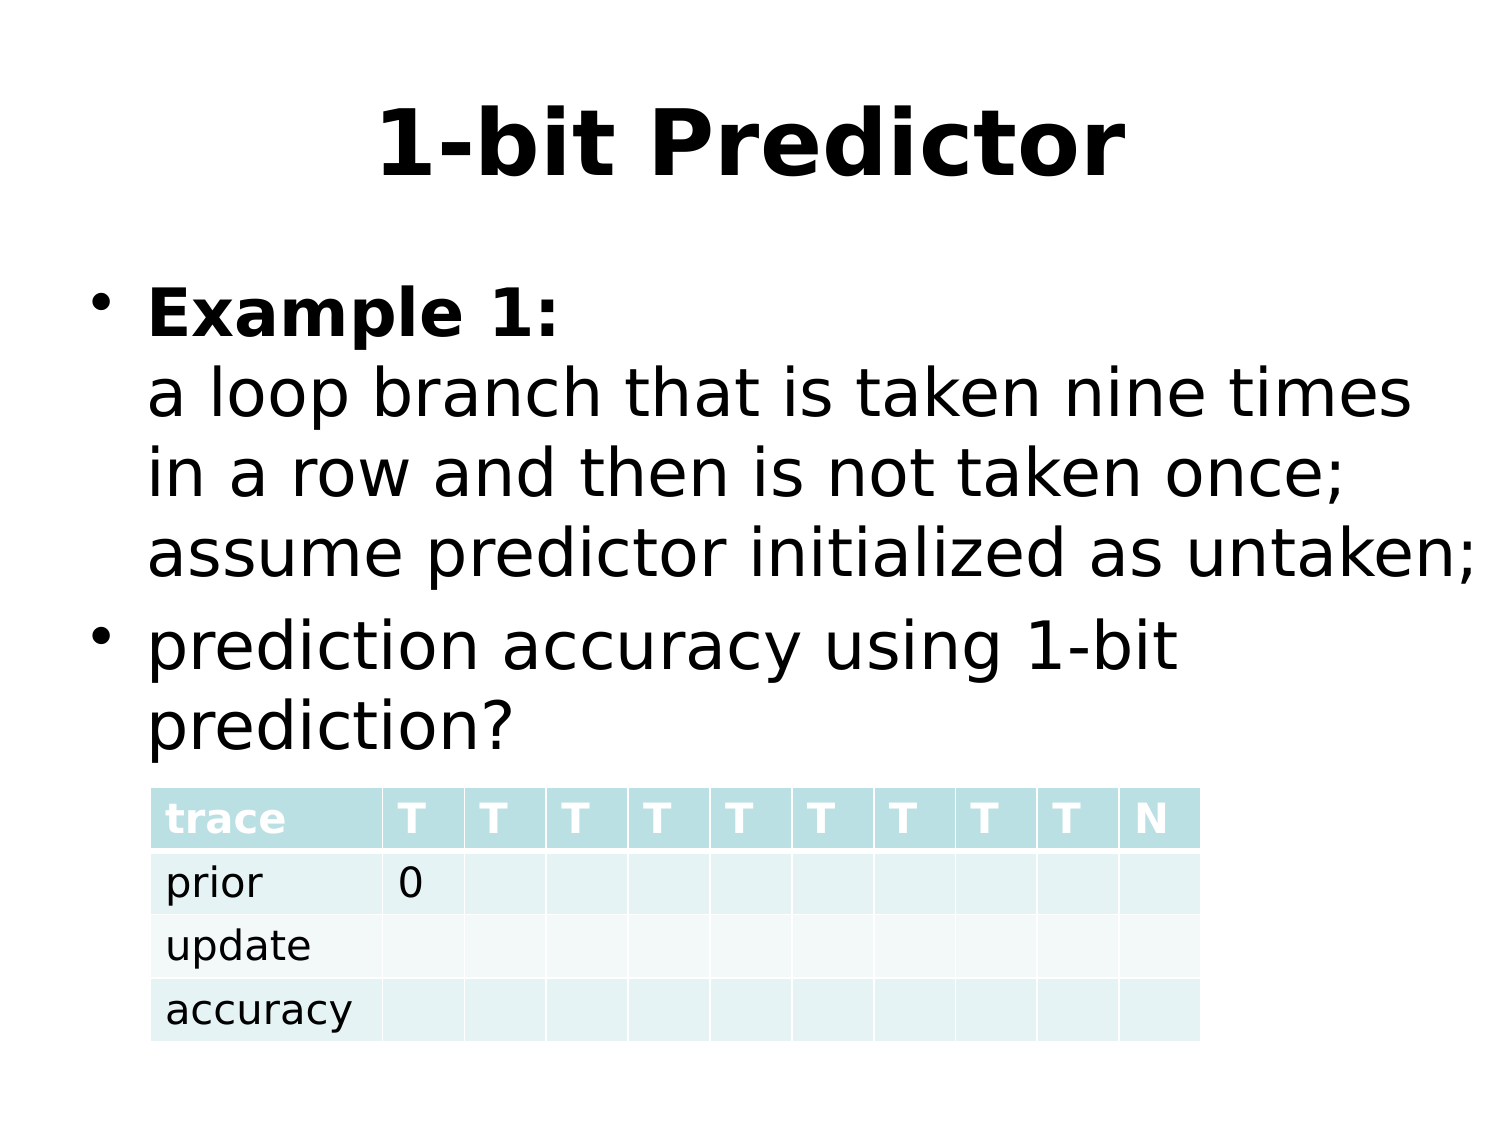

# 1-bit Predictor
Example 1:                                            a loop branch that is taken nine times in a row and then is not taken once;    assume predictor initialized as untaken;
prediction accuracy using 1-bit prediction?
| trace | T | T | T | T | T | T | T | T | T | N |
| --- | --- | --- | --- | --- | --- | --- | --- | --- | --- | --- |
| prior | 0 |  |  |  |  |  |  |  |  |  |
| update |  |  |  |  |  |  |  |  |  |  |
| accuracy |  |  |  |  |  |  |  |  |  |  |